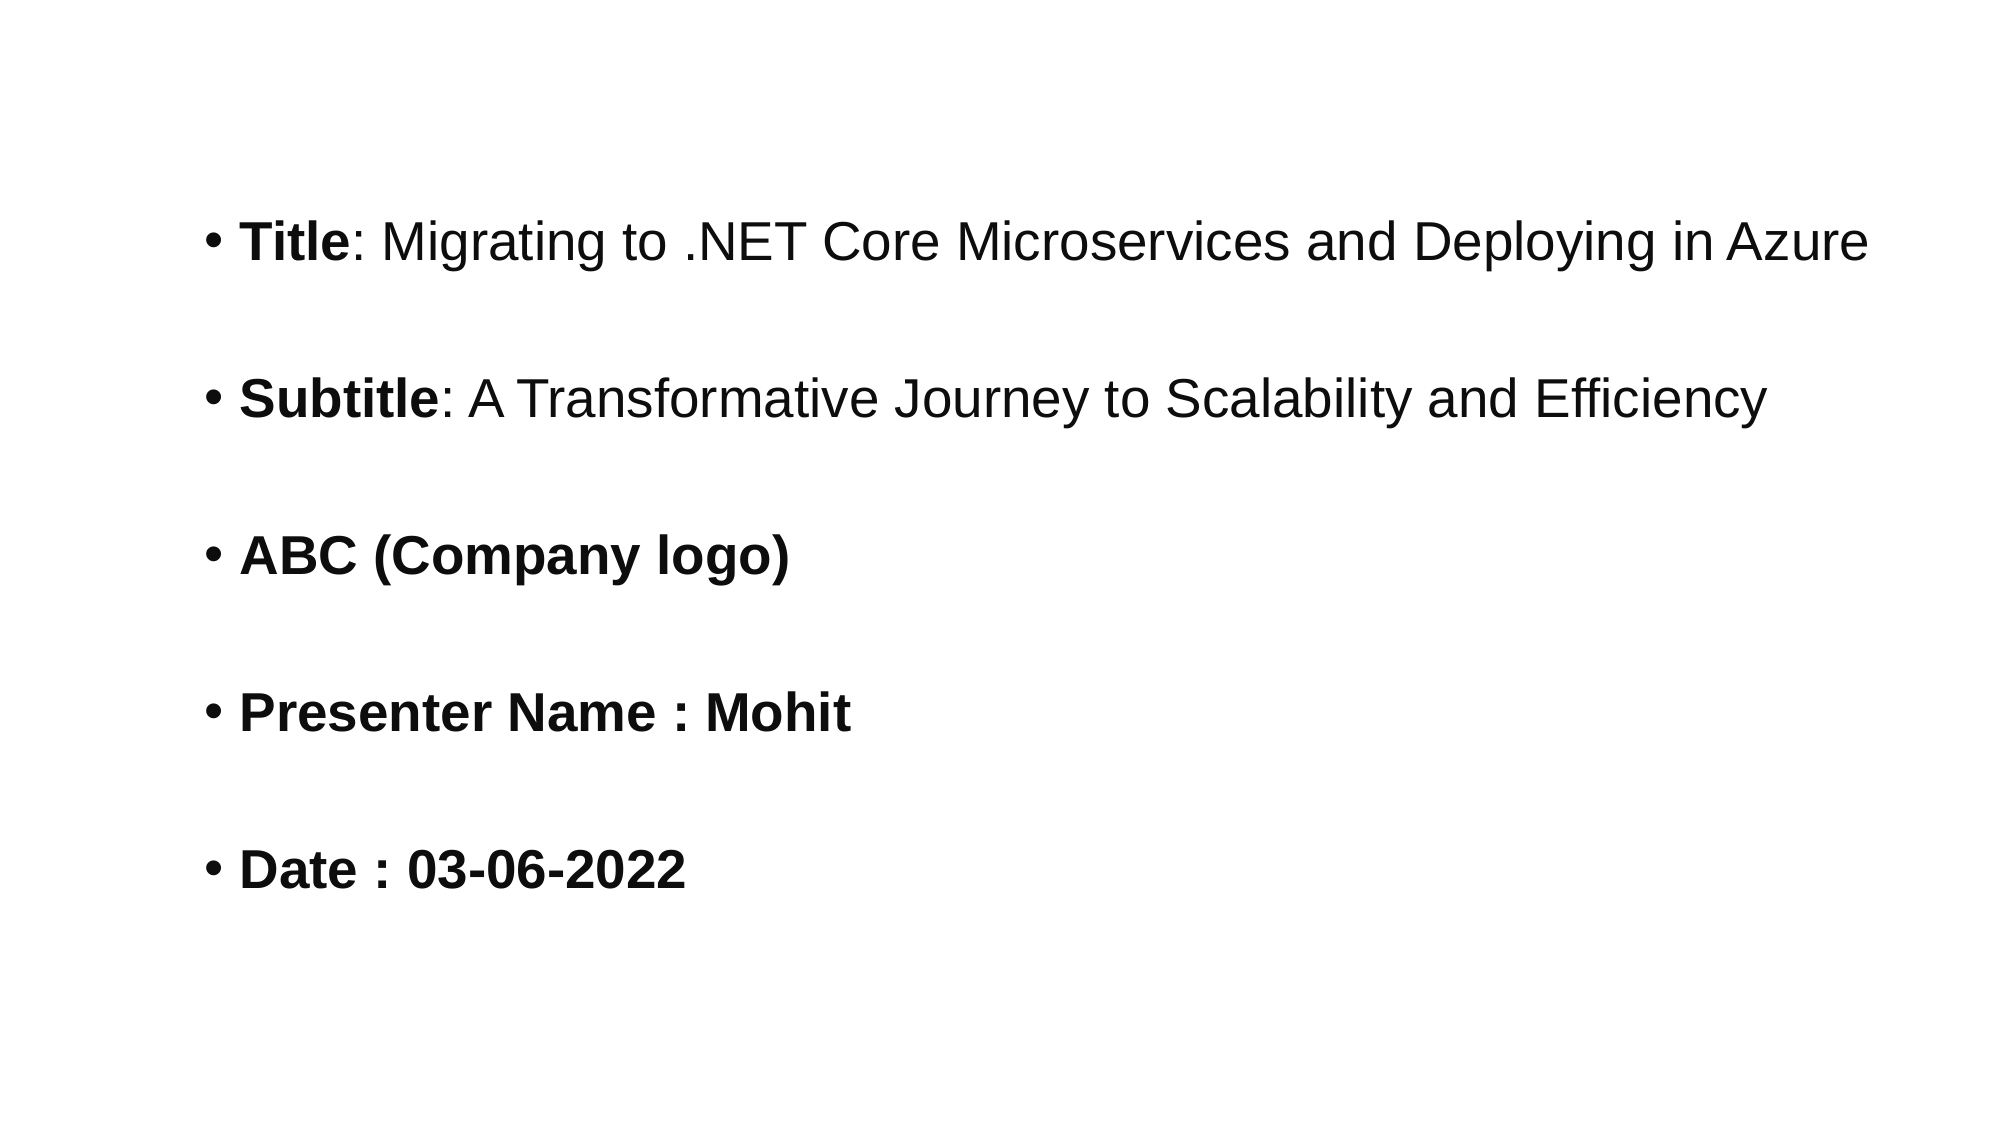

Title: Migrating to .NET Core Microservices and Deploying in Azure

Subtitle: A Transformative Journey to Scalability and Efficiency

ABC (Company logo)

Presenter Name : Mohit

Date : 03-06-2022